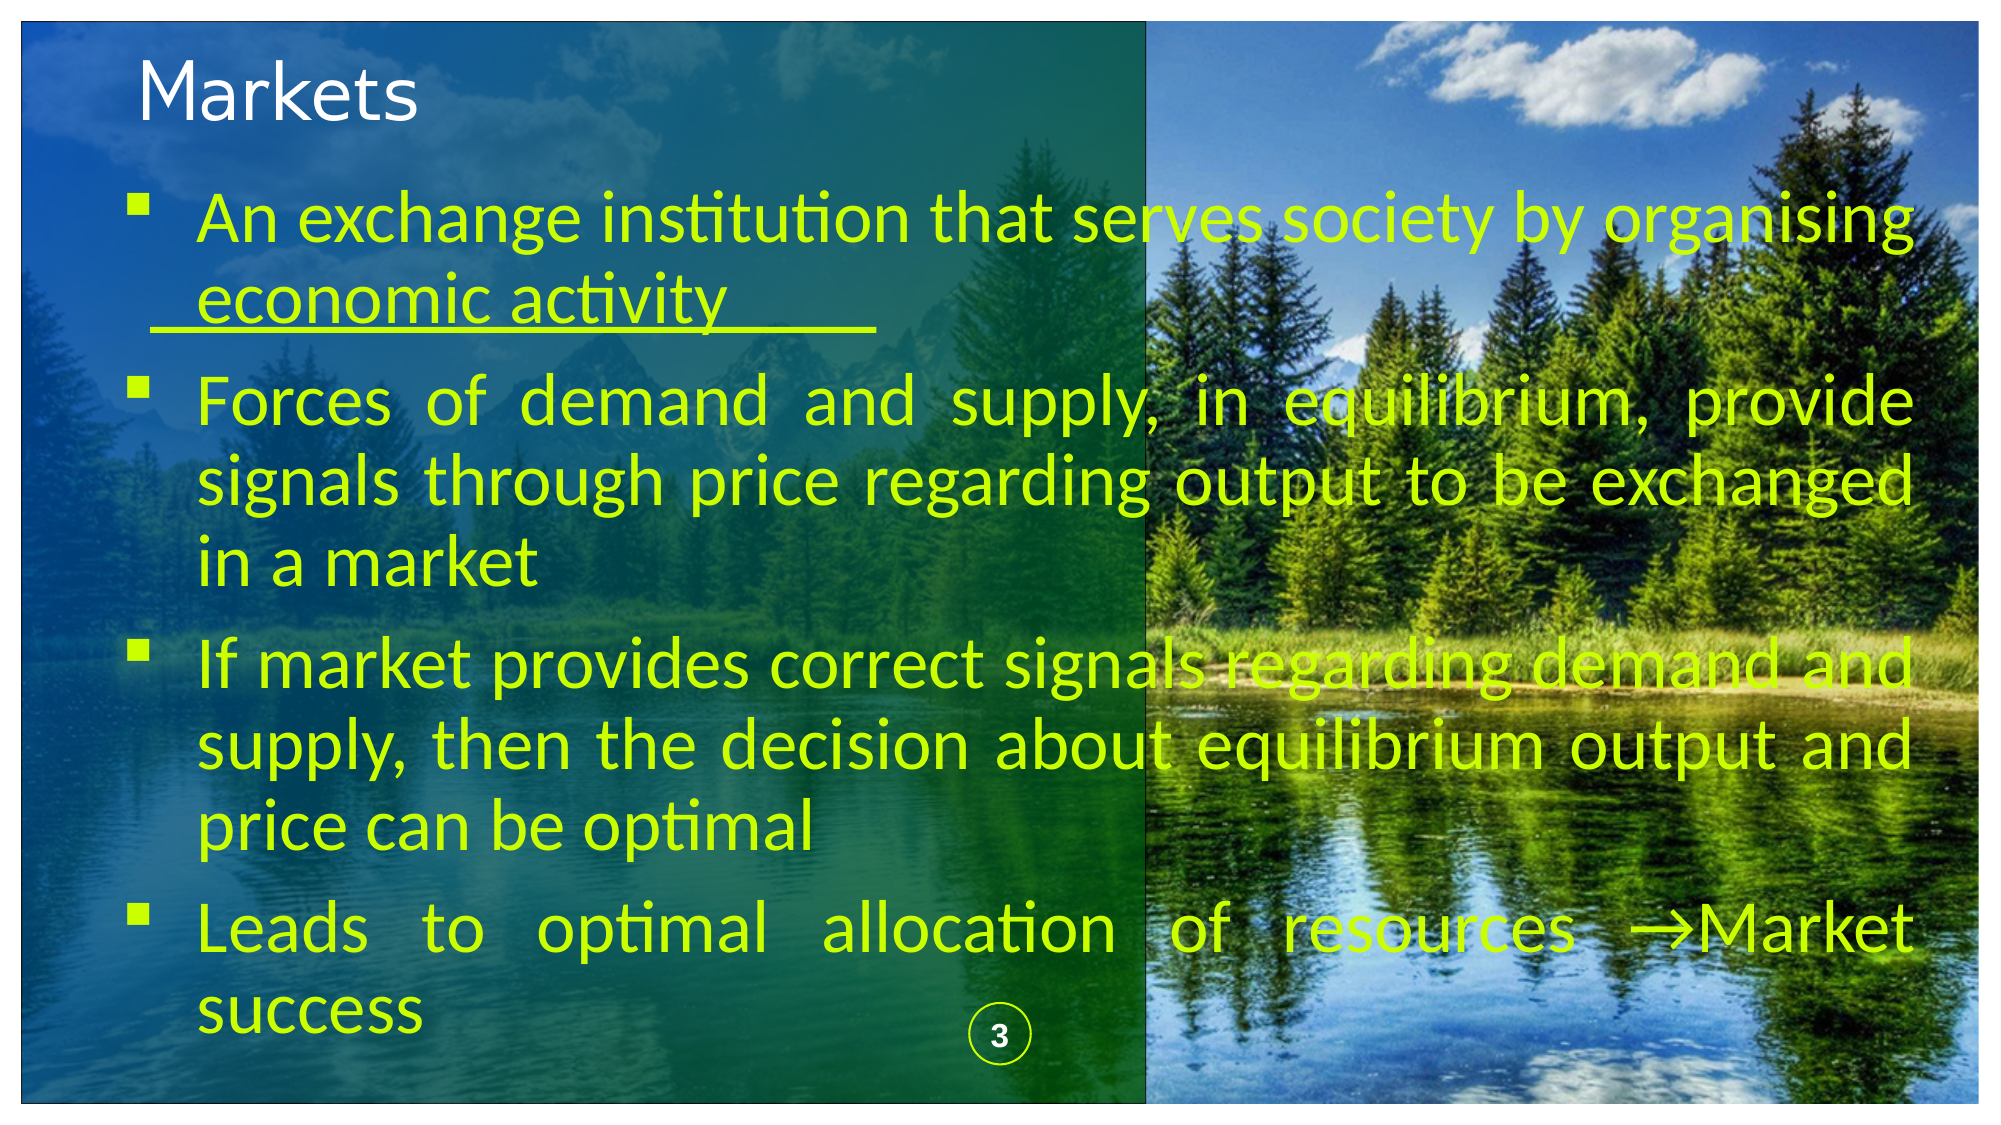

# Markets
An exchange institution that serves society by organising economic activity
Forces of demand and supply, in equilibrium, provide signals through price regarding output to be exchanged in a market
If market provides correct signals regarding demand and supply, then the decision about equilibrium output and price can be optimal
Leads to optimal allocation of resources →Market success
3